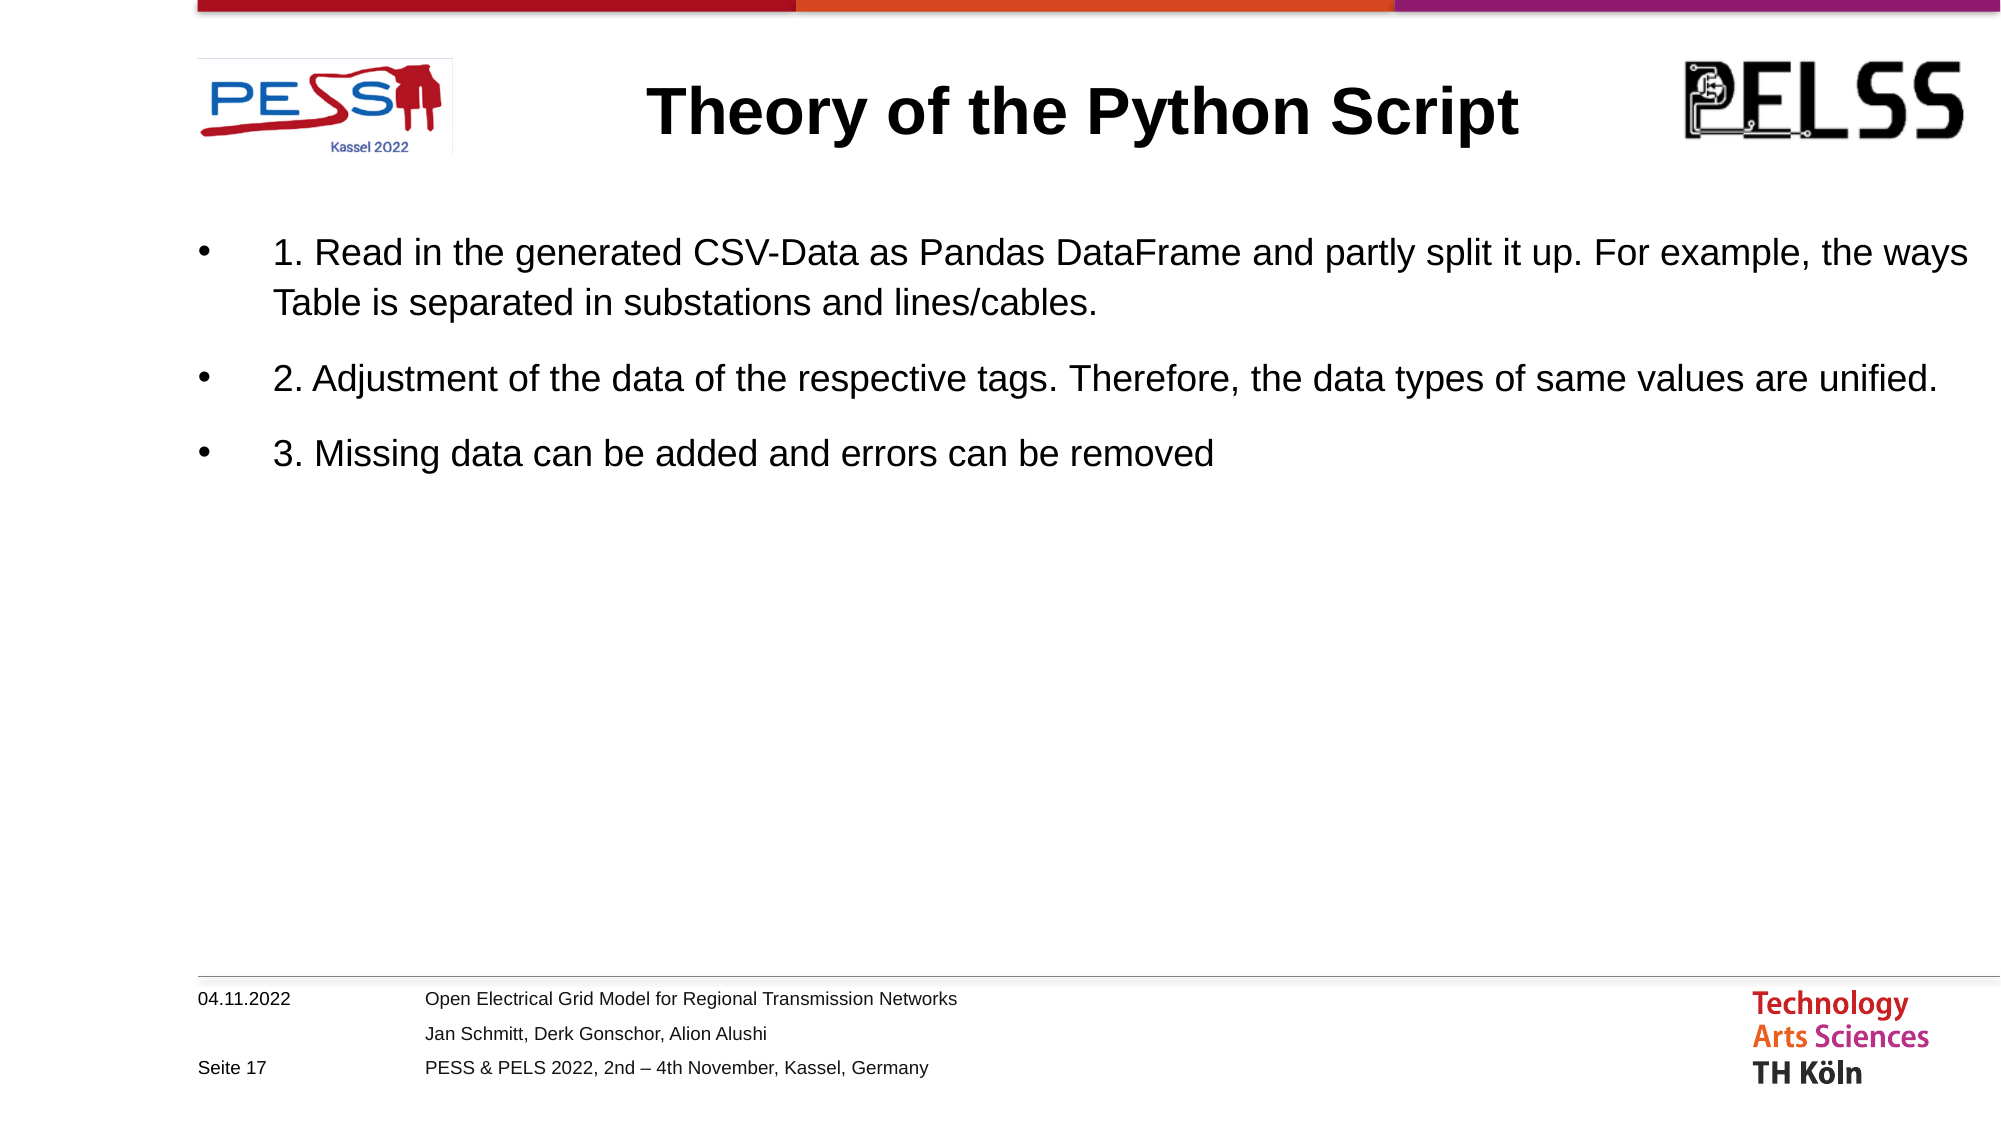

# Theory of the Python Script
1. Read in the generated CSV-Data as Pandas DataFrame and partly split it up. For example, the ways Table is separated in substations and lines/cables.
2. Adjustment of the data of the respective tags. Therefore, the data types of same values are unified.
3. Missing data can be added and errors can be removed
04.11.2022
Seite 17